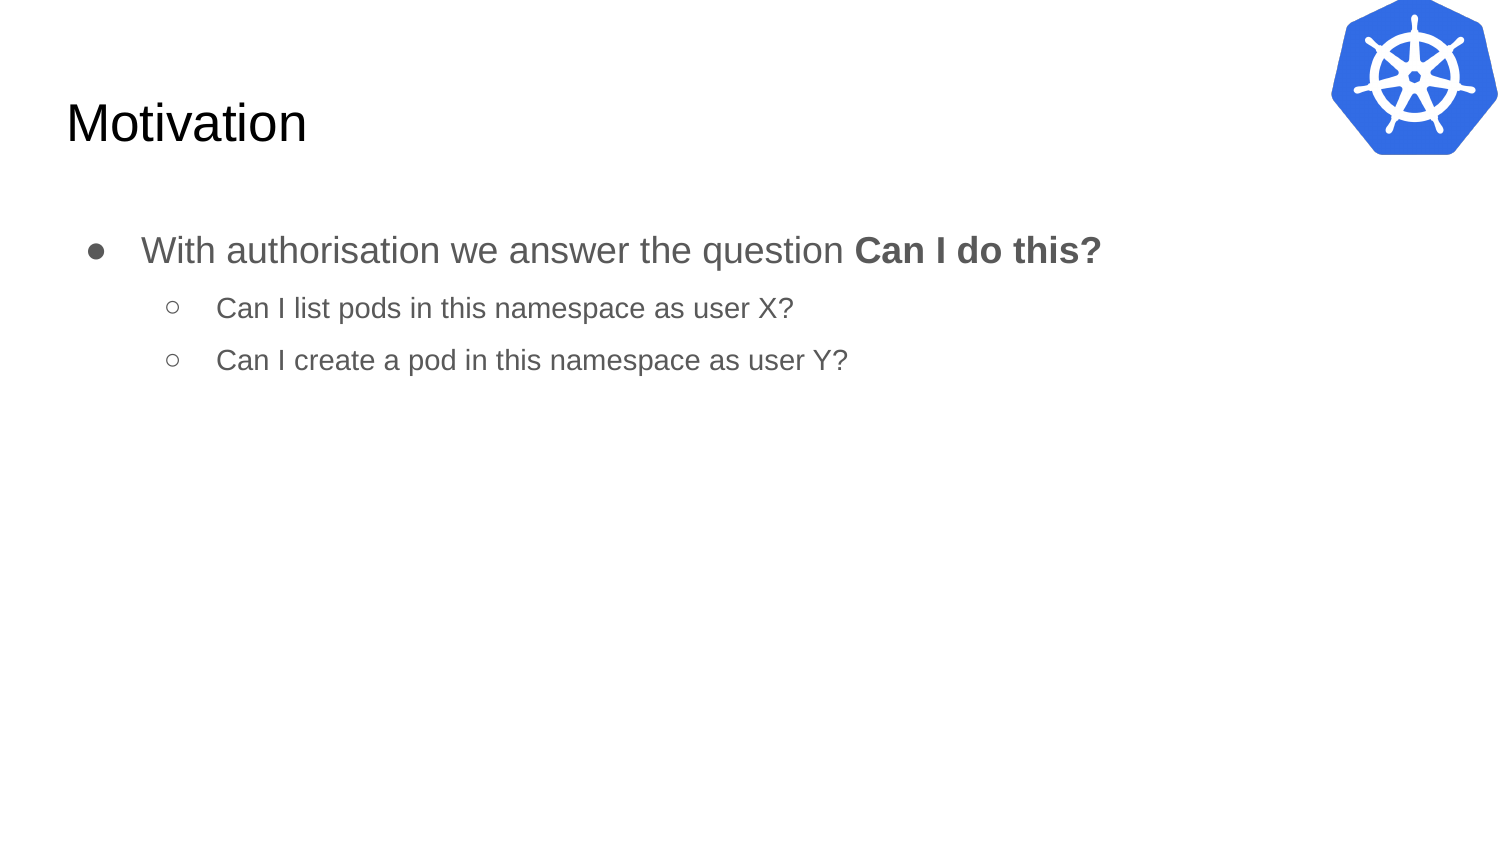

# Motivation
With authorisation we answer the question Can I do this?
Can I list pods in this namespace as user X?
Can I create a pod in this namespace as user Y?